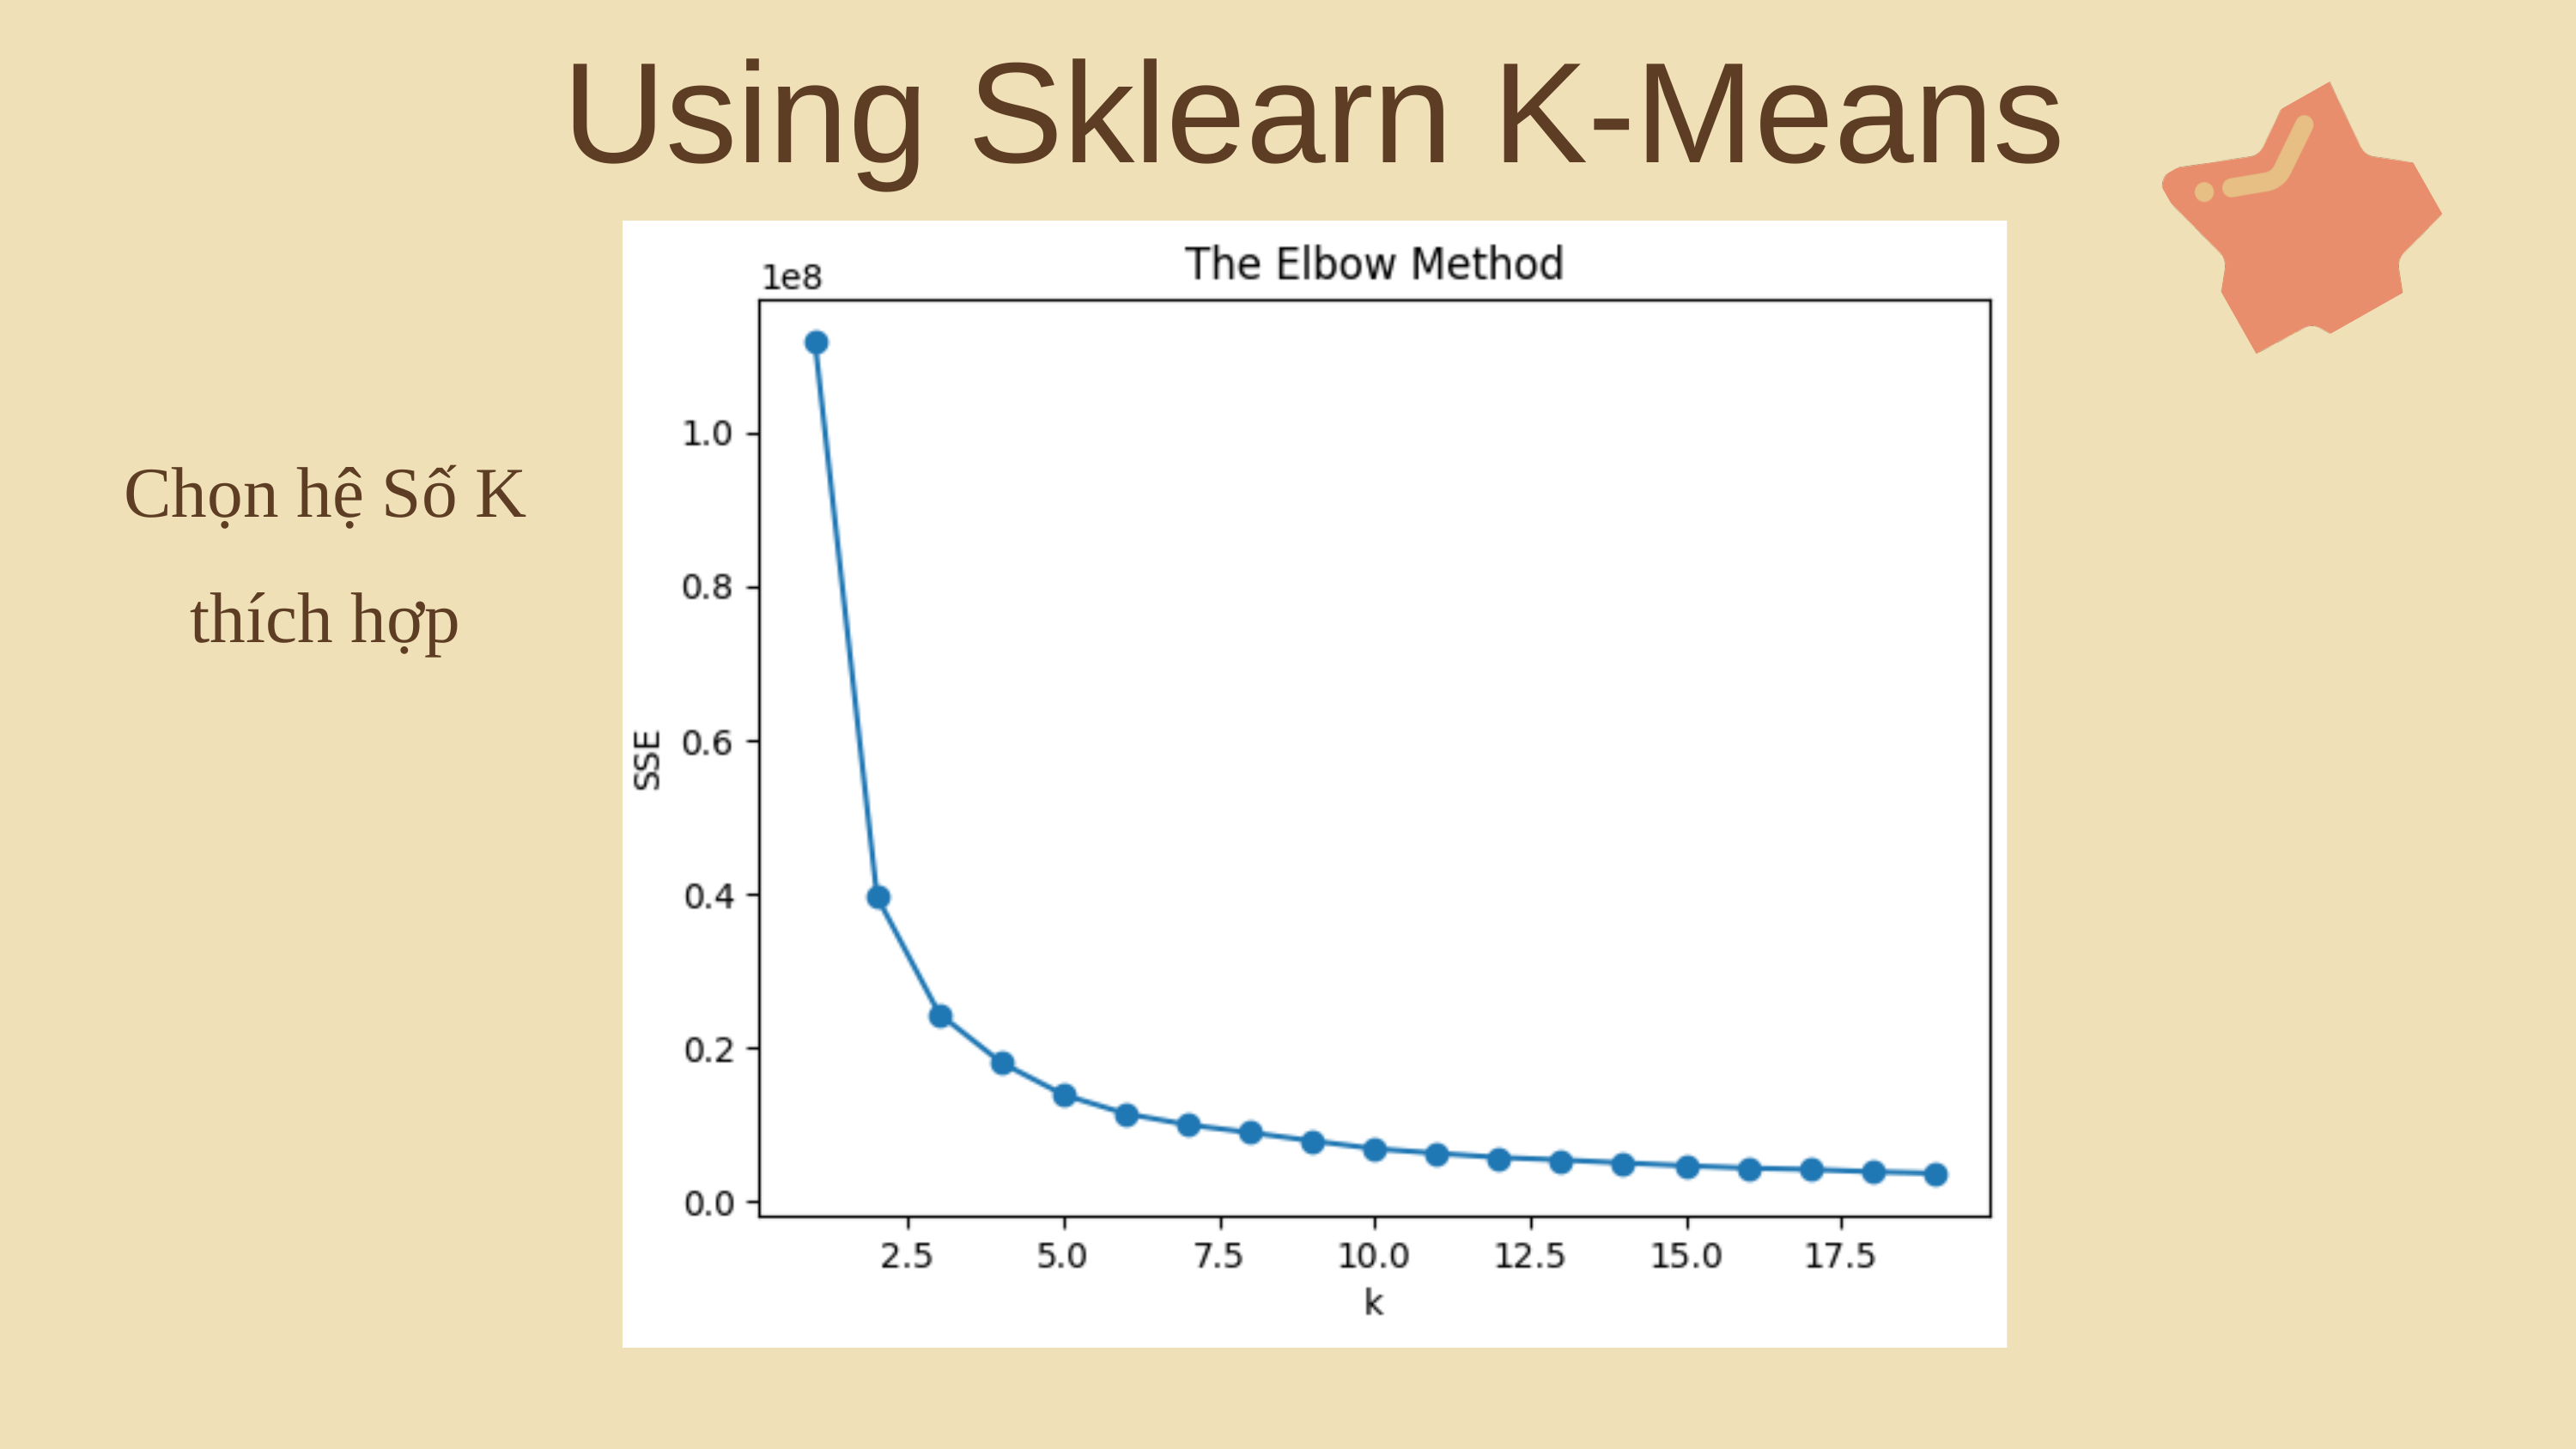

Using Sklearn K-Means

Chọn hệ Số K thích hợp